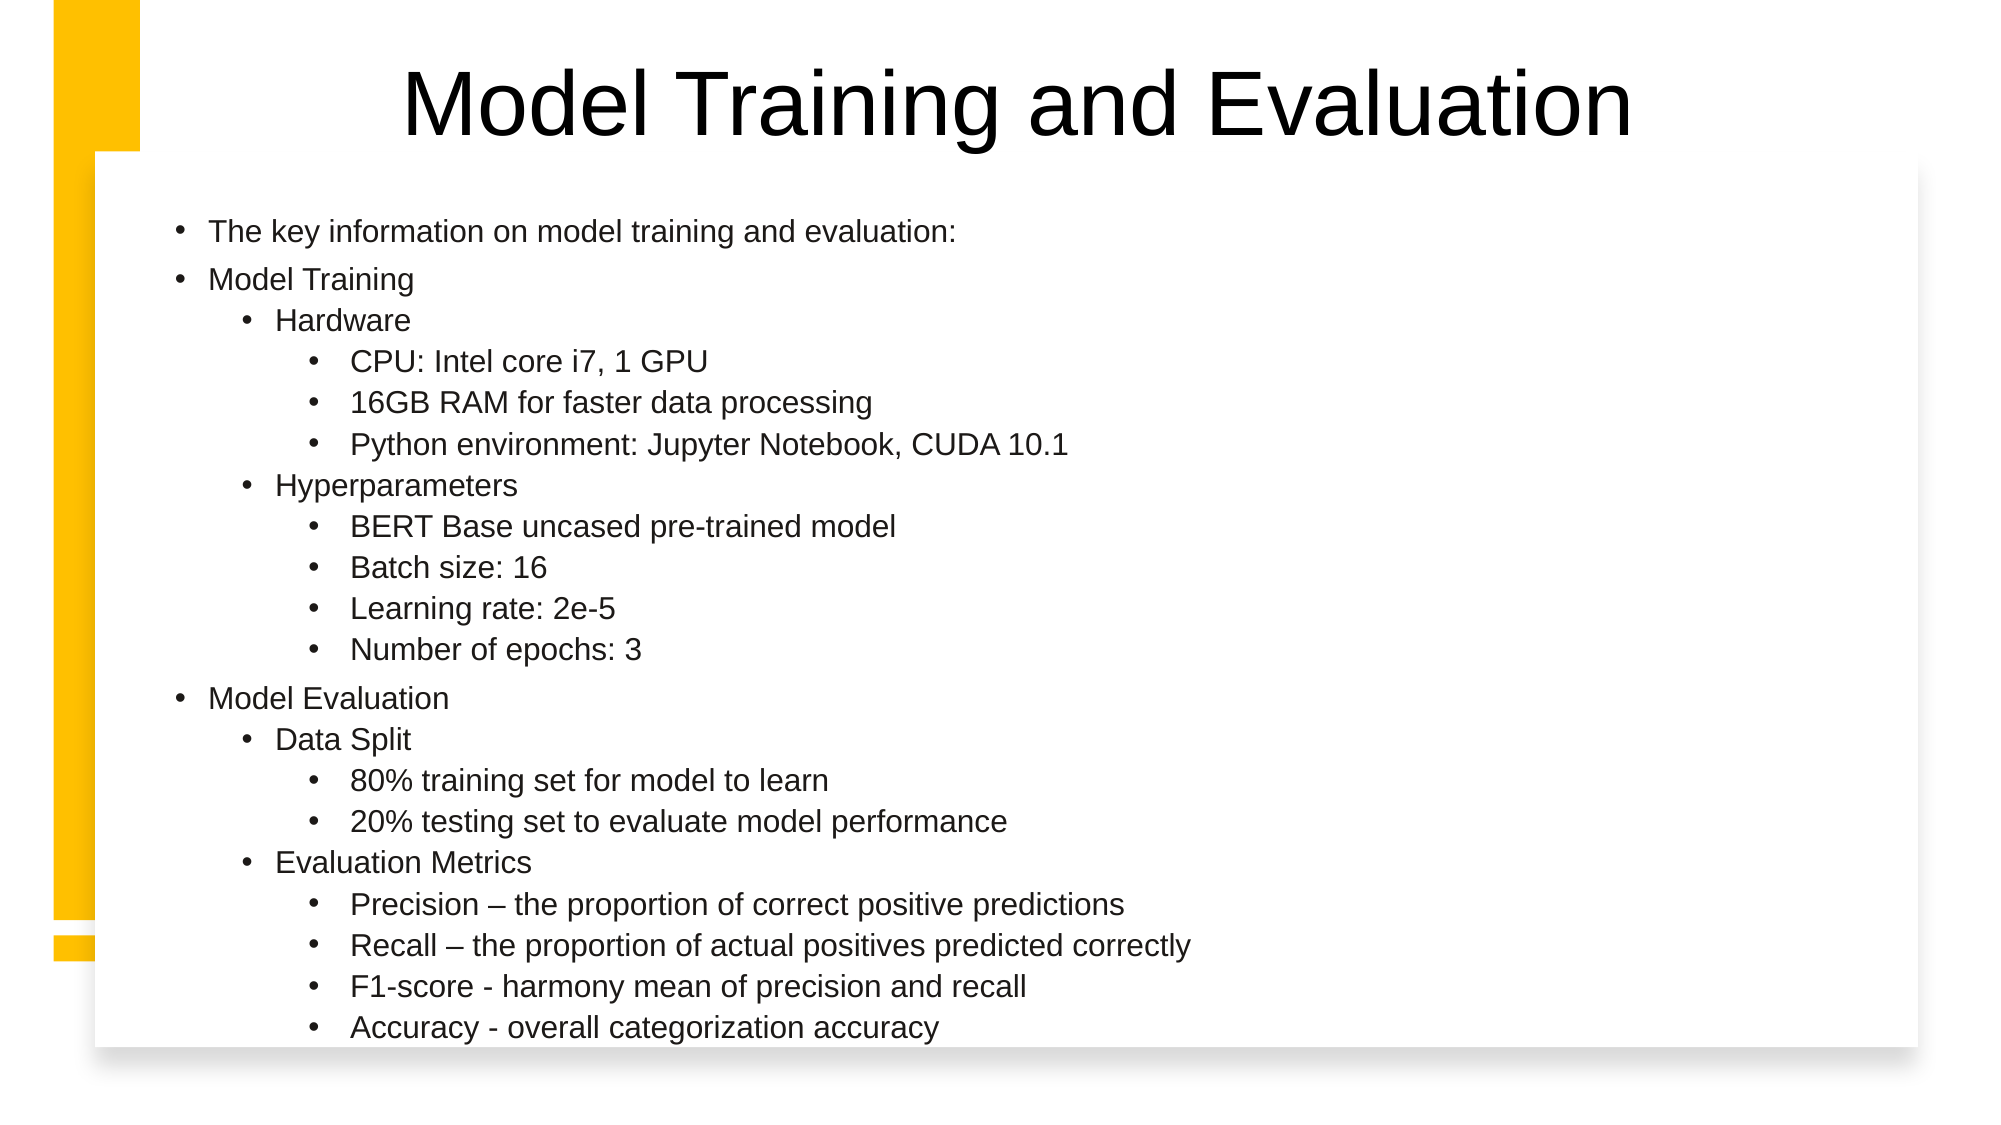

# Model Training and Evaluation

The key information on model training and evaluation:
Model Training
Hardware
CPU: Intel core i7, 1 GPU
16GB RAM for faster data processing
Python environment: Jupyter Notebook, CUDA 10.1
Hyperparameters
BERT Base uncased pre-trained model
Batch size: 16
Learning rate: 2e-5
Number of epochs: 3
Model Evaluation
Data Split
80% training set for model to learn
20% testing set to evaluate model performance
Evaluation Metrics
Precision – the proportion of correct positive predictions
Recall – the proportion of actual positives predicted correctly
F1-score - harmony mean of precision and recall
Accuracy - overall categorization accuracy